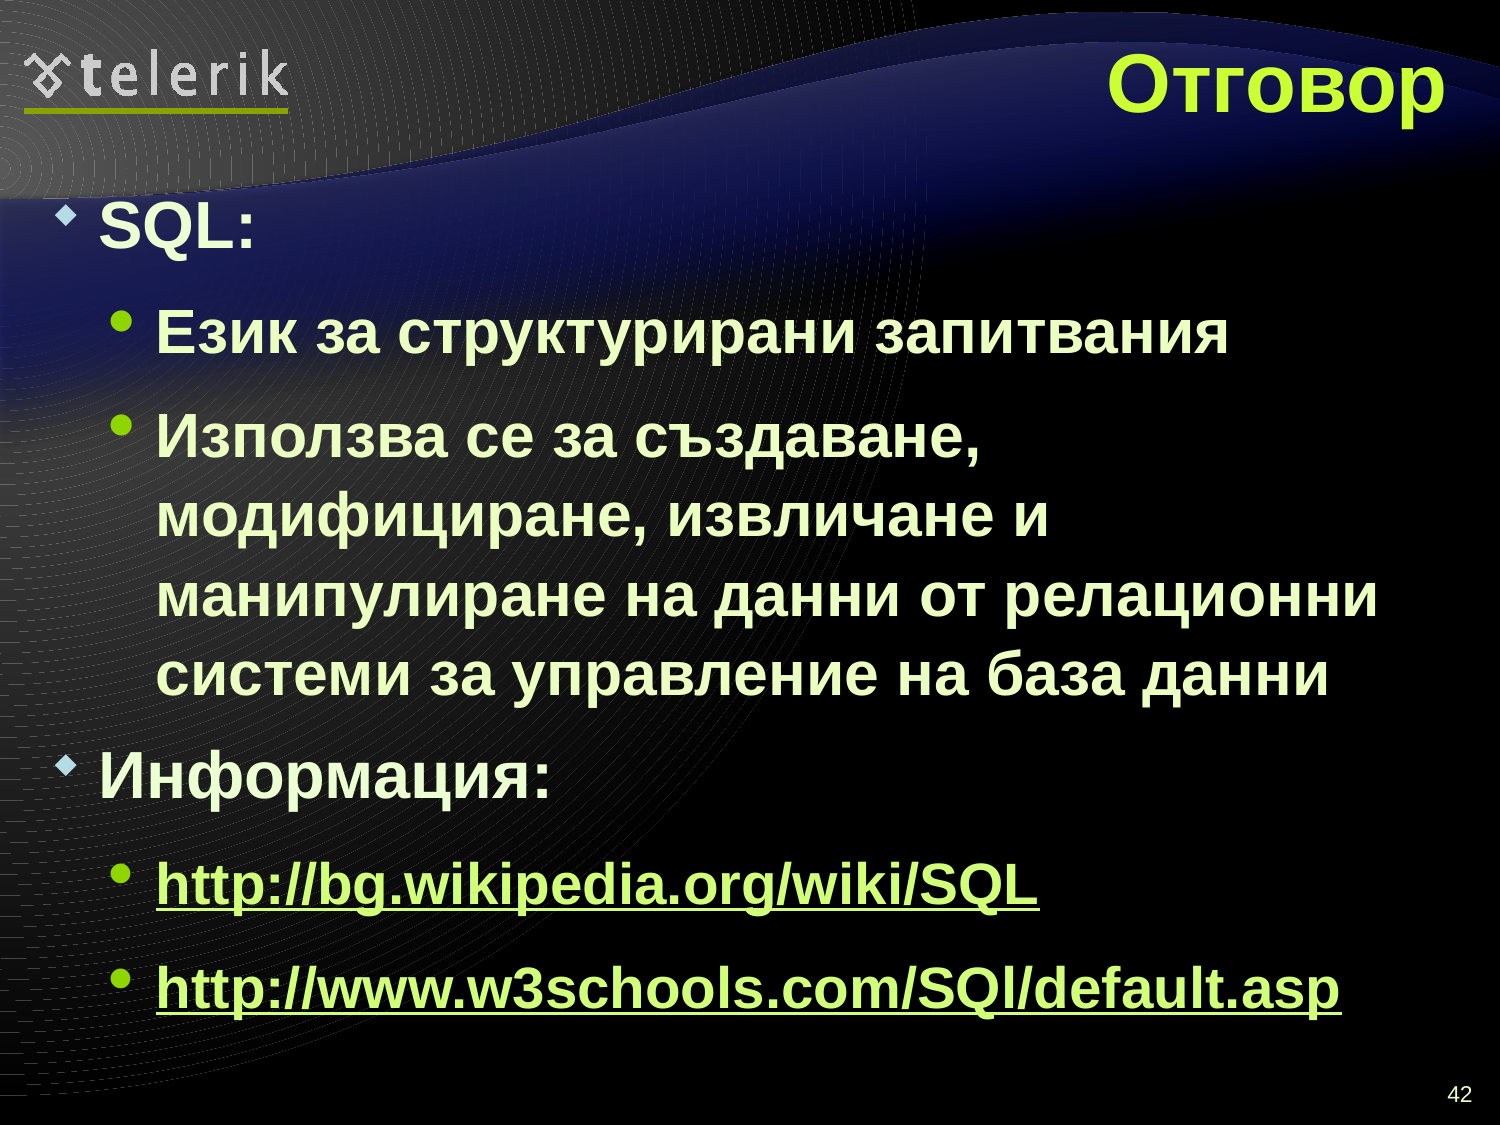

# Отговор
SQL:
Език за структурирани запитвания
Използва се за създаване, модифициране, извличане и манипулиране на данни от релационни системи за управление на база данни
Информация:
http://bg.wikipedia.org/wiki/SQL
http://www.w3schools.com/SQl/default.asp
42